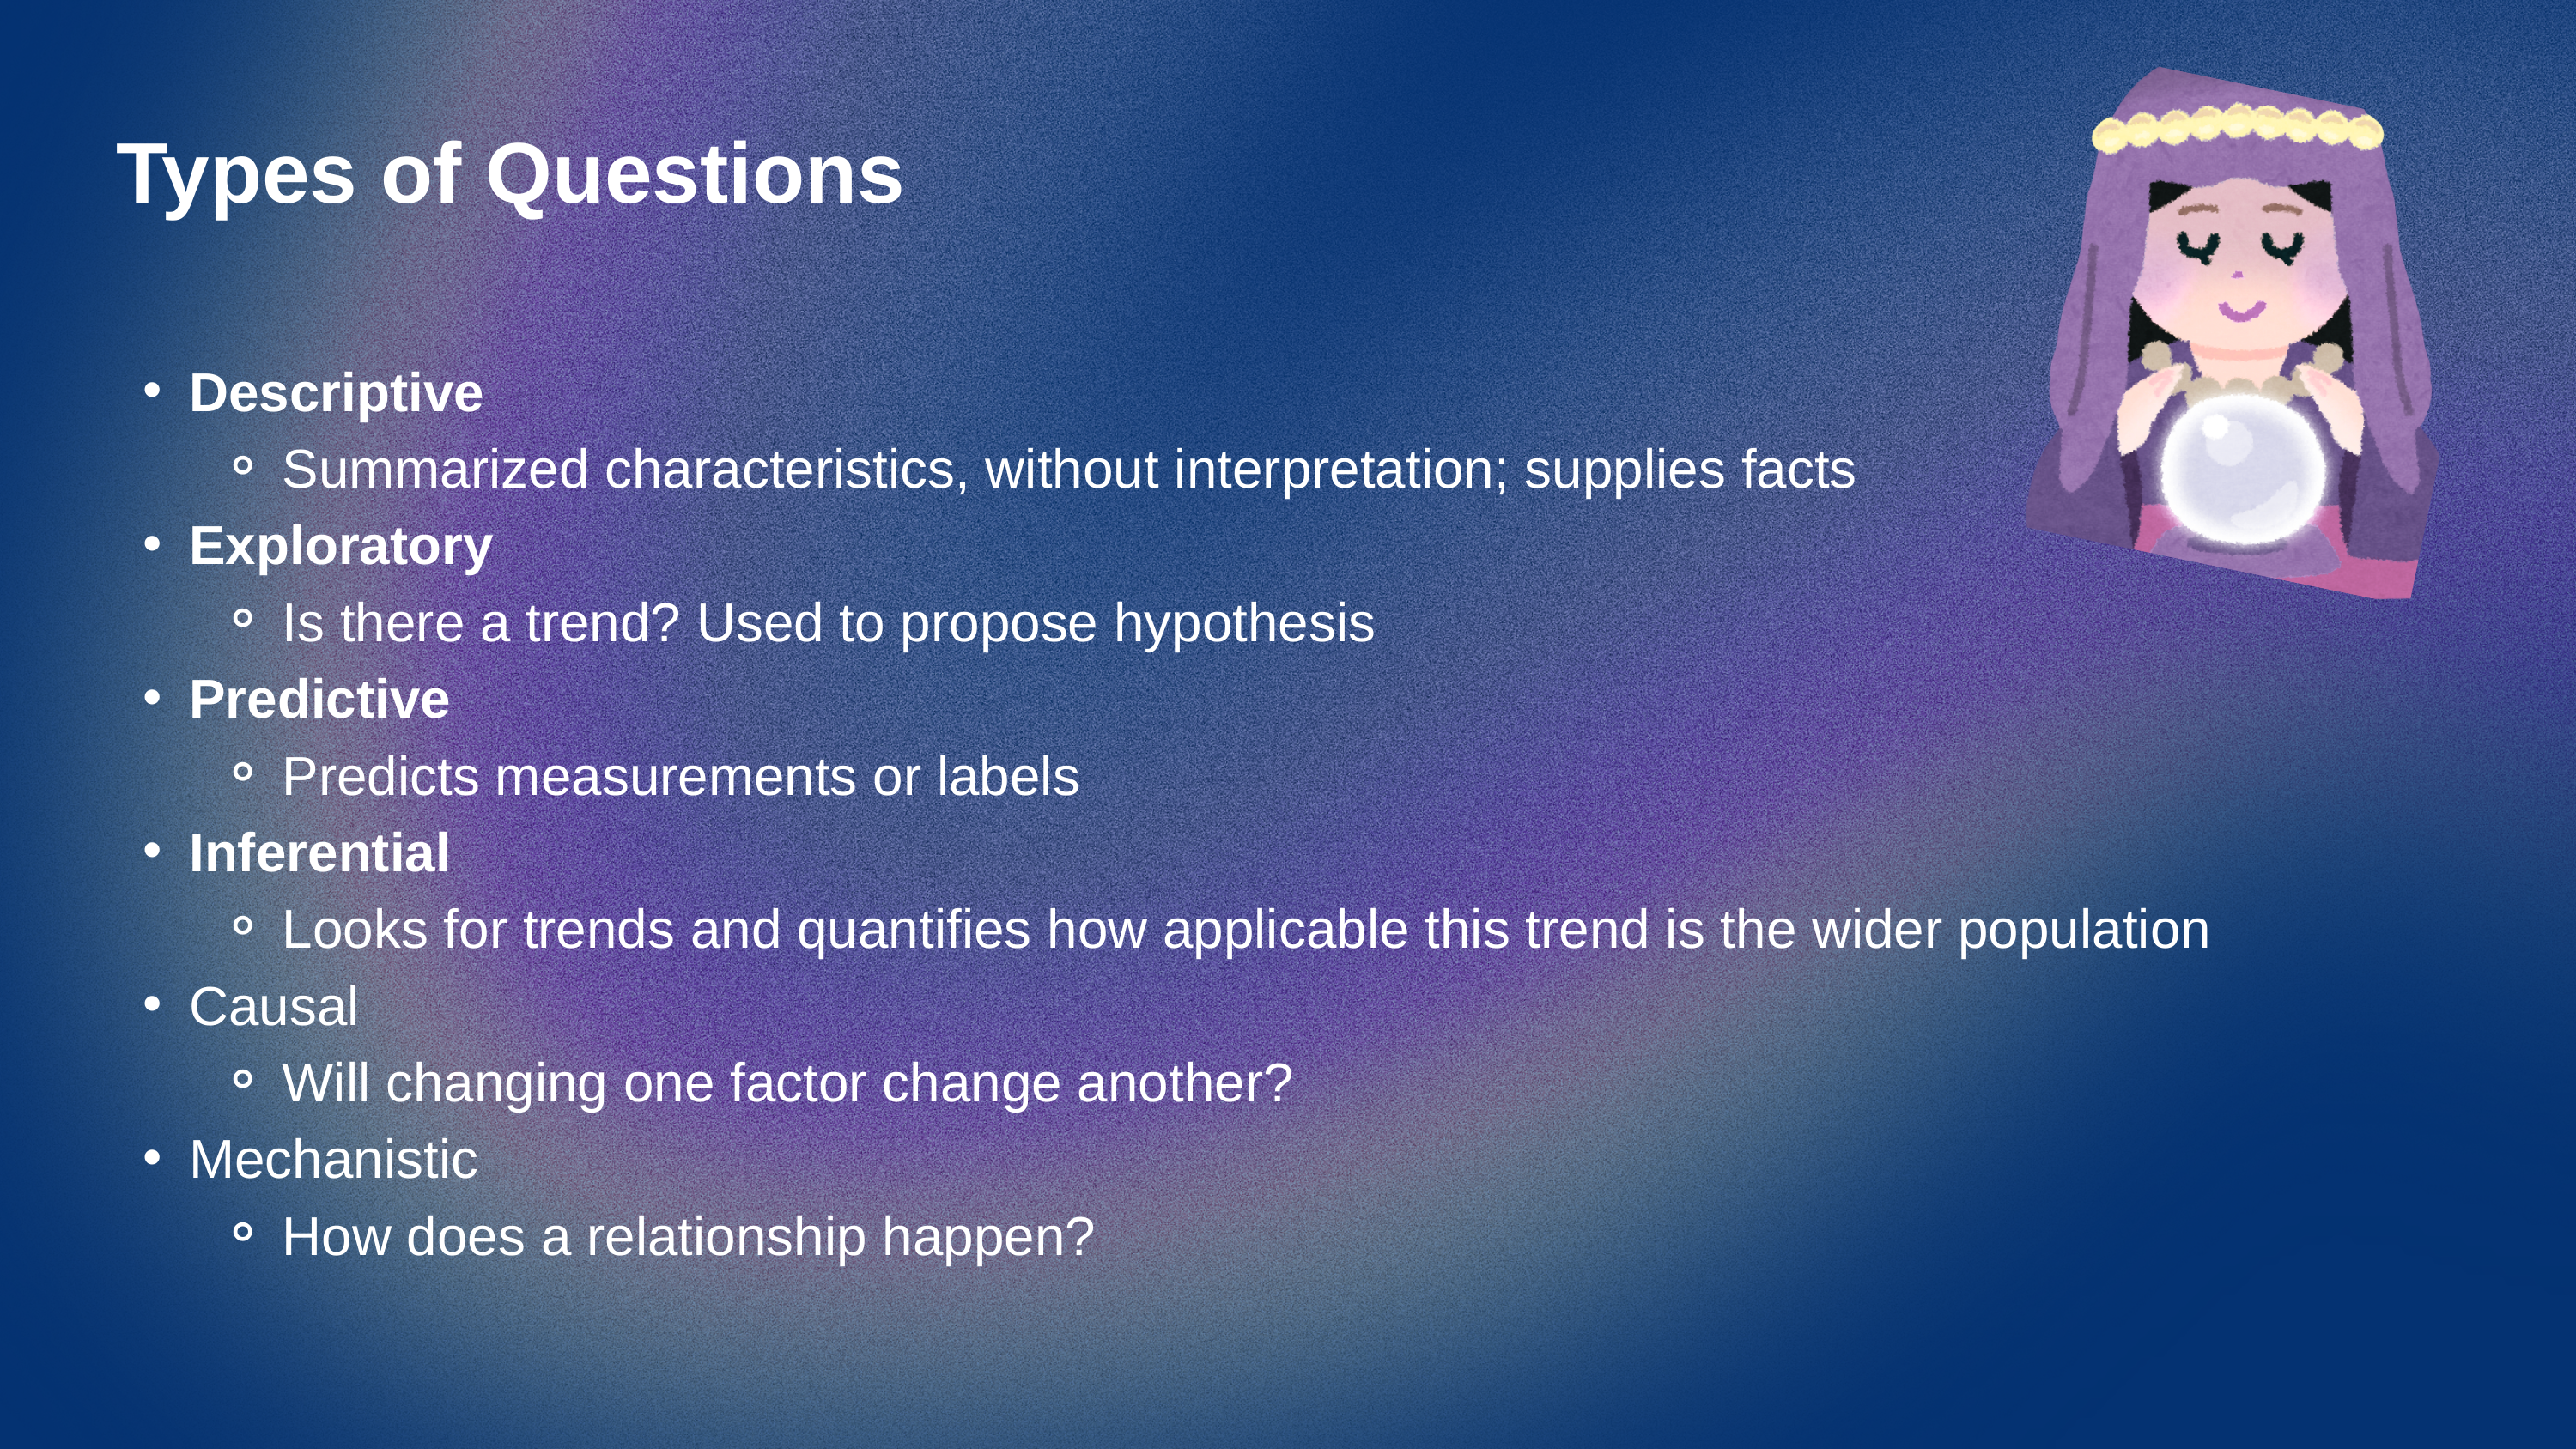

Types of Questions

Descriptive
Summarized characteristics, without interpretation; supplies facts
Exploratory
Is there a trend? Used to propose hypothesis
Predictive
Predicts measurements or labels
Inferential
Looks for trends and quantifies how applicable this trend is the wider population
Causal
Will changing one factor change another?
Mechanistic
How does a relationship happen?